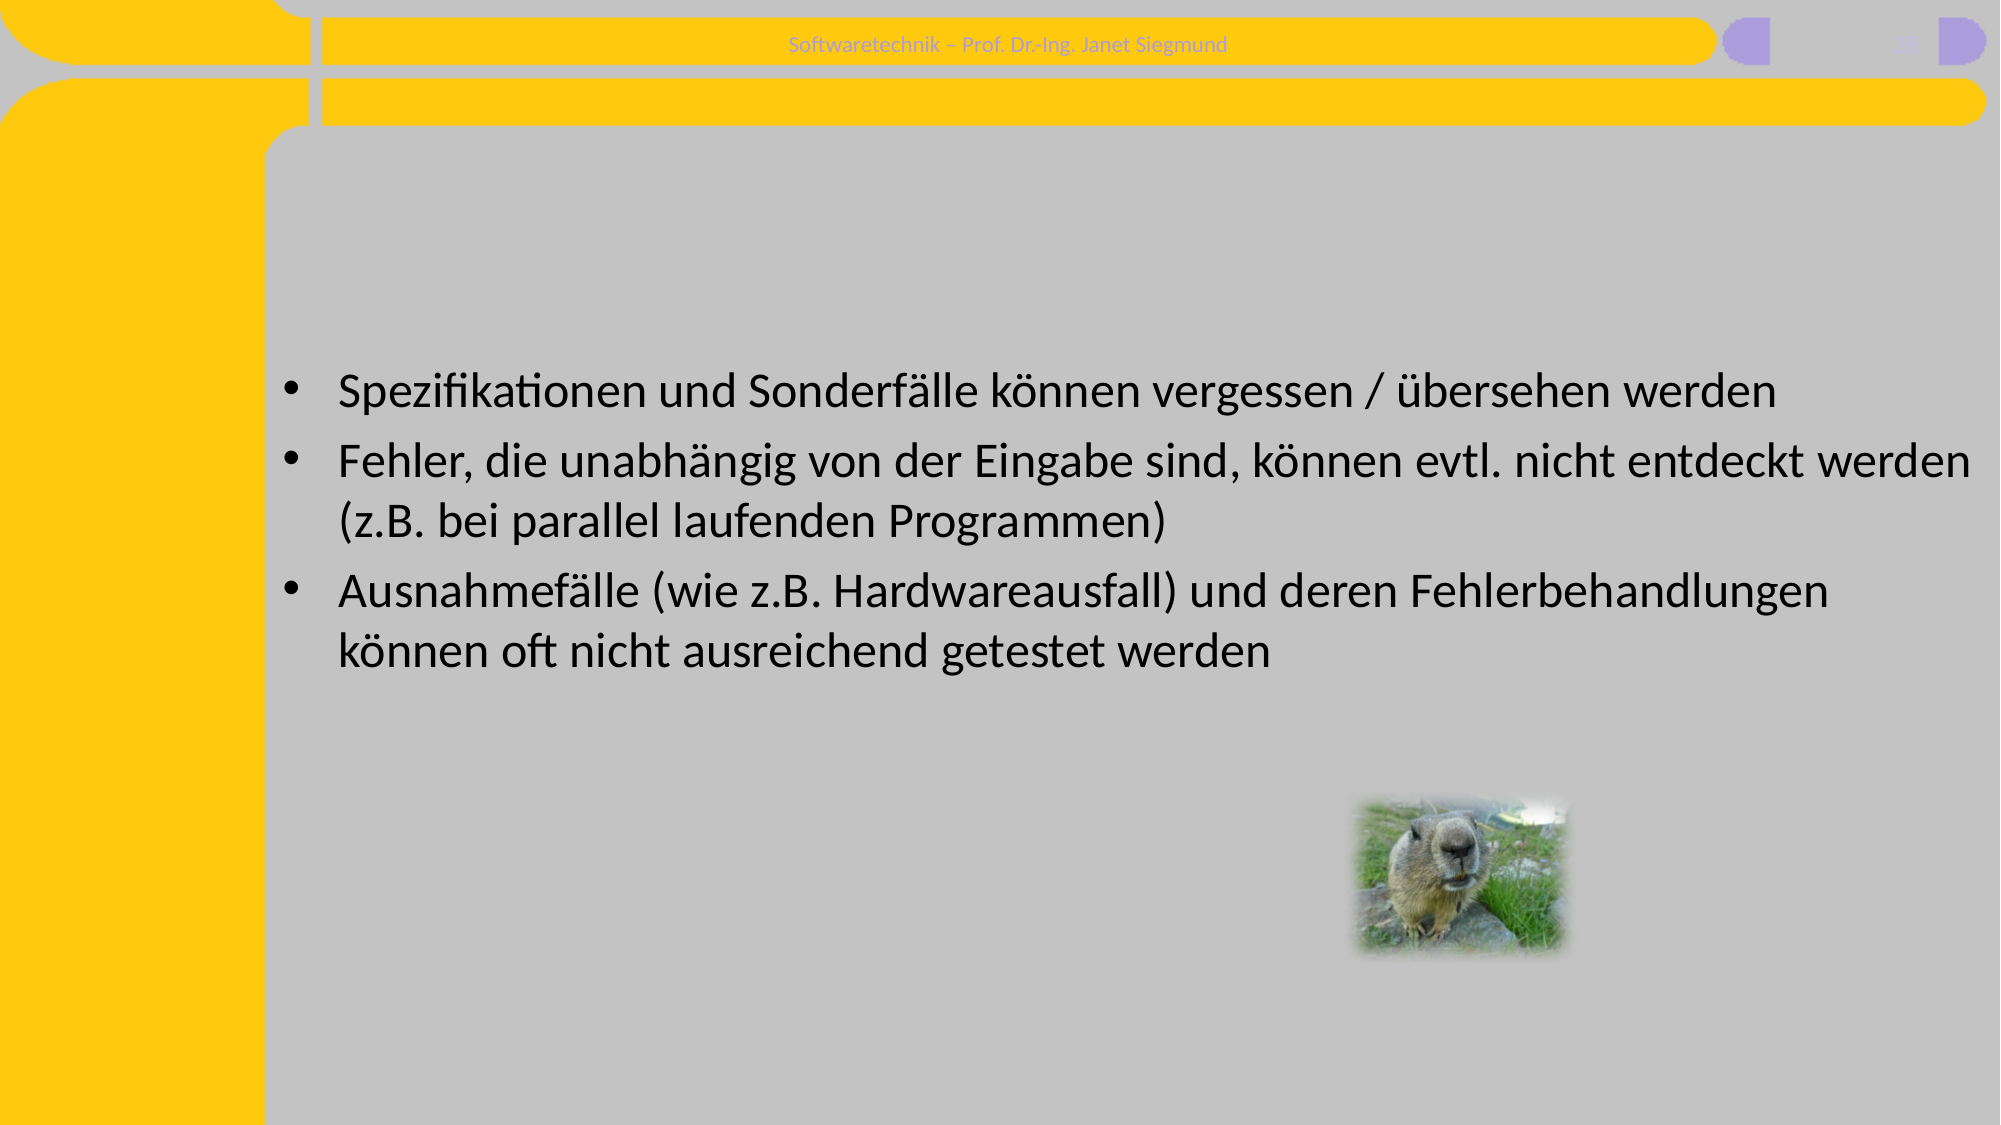

28
#
Spezifikationen und Sonderfälle können vergessen / übersehen werden
Fehler, die unabhängig von der Eingabe sind, können evtl. nicht entdeckt werden (z.B. bei parallel laufenden Programmen)
Ausnahmefälle (wie z.B. Hardwareausfall) und deren Fehlerbehandlungen können oft nicht ausreichend getestet werden